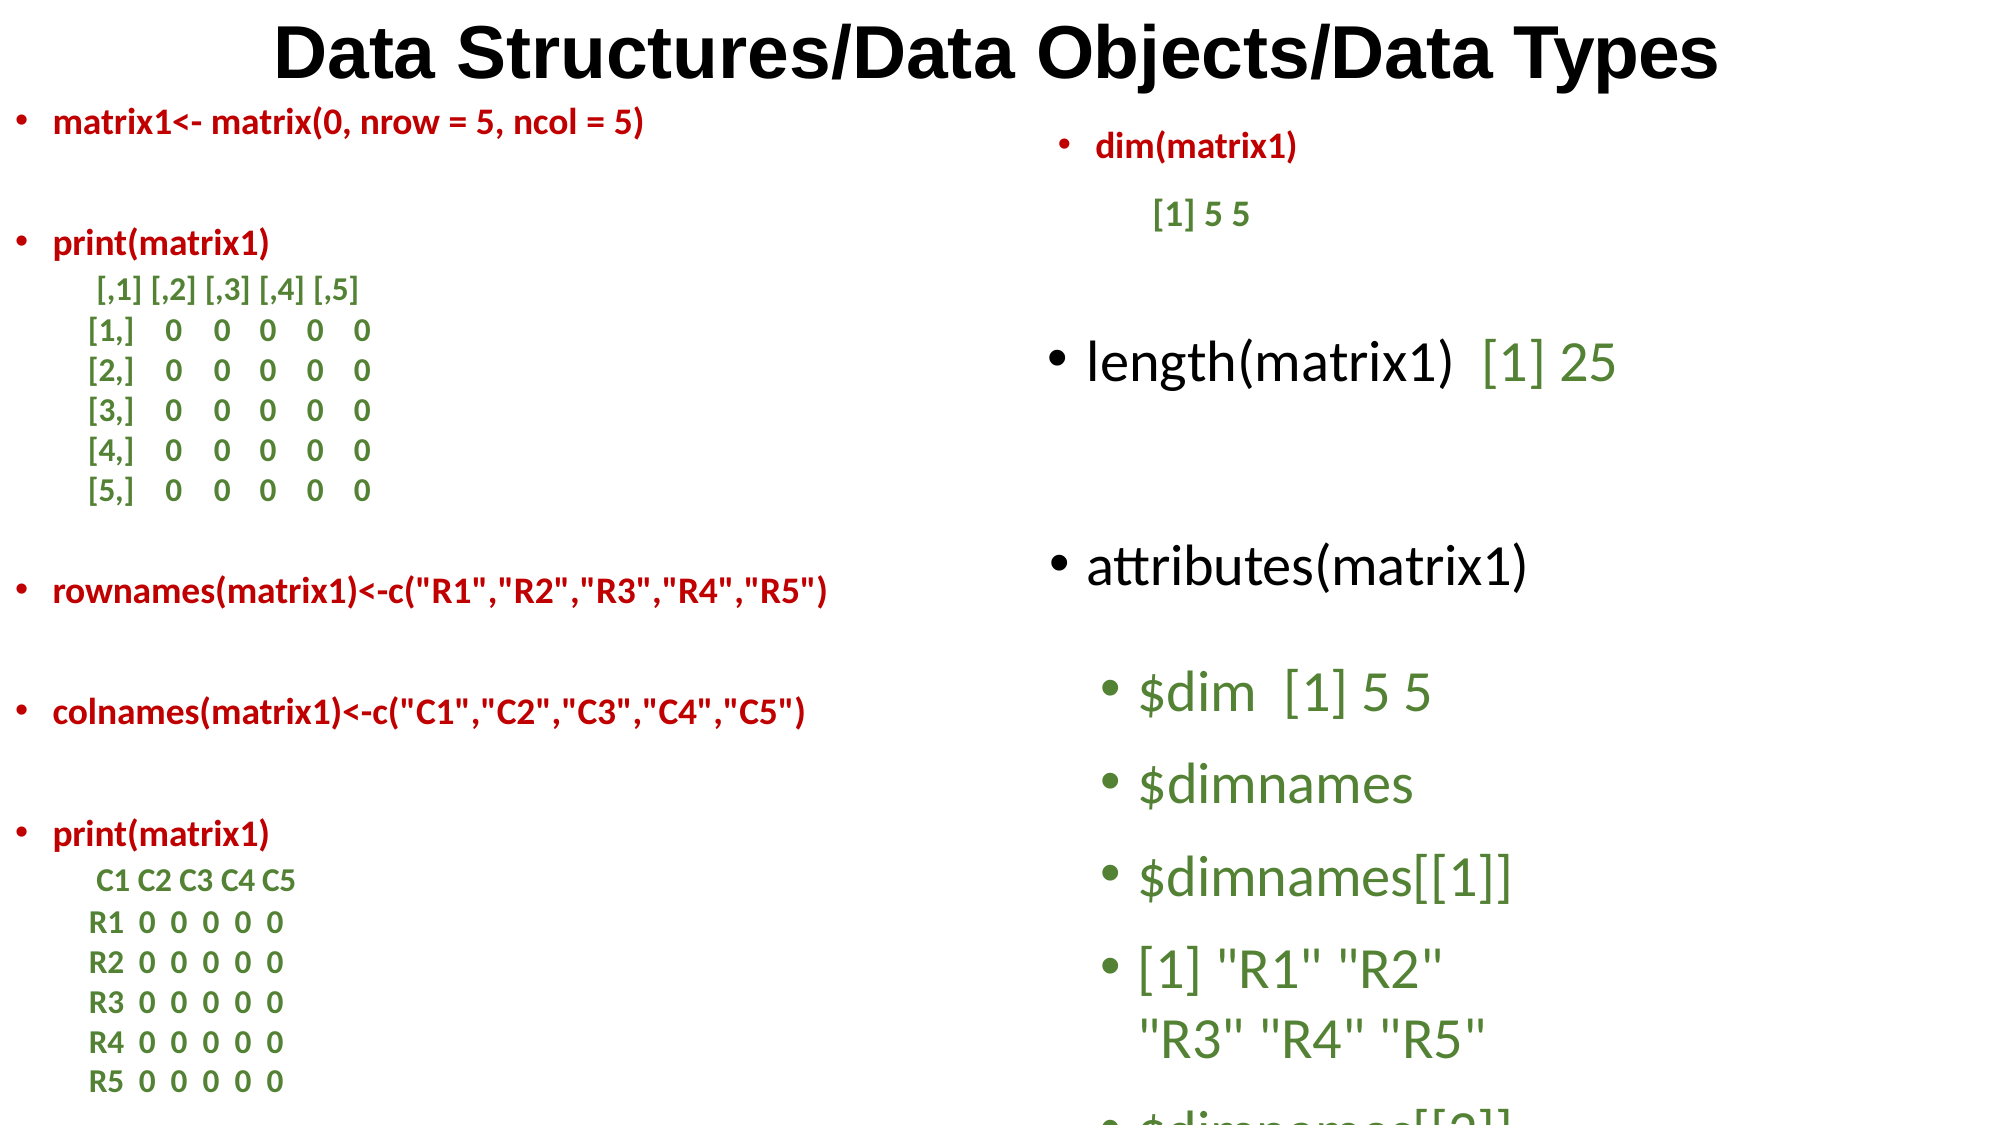

# Data Structures/Data Objects/Data Types
matrix1<- matrix(0, nrow = 5, ncol = 5)

print(matrix1)
[,1] [,2] [,3] [,4] [,5]
dim(matrix1)
[1] 5 5
length(matrix1)  [1] 25

attributes(matrix1)
$dim  [1] 5 5
$dimnames
$dimnames[[1]]
[1] "R1" "R2" "R3" "R4" "R5"
$dimnames[[2]]
[1] "C1" "C2" "C3" "C4" "C5"
| [1,] | 0 | 0 | 0 | 0 | 0 |
| --- | --- | --- | --- | --- | --- |
| [2,] | 0 | 0 | 0 | 0 | 0 |
| [3,] | 0 | 0 | 0 | 0 | 0 |
| [4,] | 0 | 0 | 0 | 0 | 0 |
| [5,] | 0 | 0 | 0 | 0 | 0 |
rownames(matrix1)<-c("R1","R2","R3","R4","R5")

colnames(matrix1)<-c("C1","C2","C3","C4","C5")

print(matrix1)
C1 C2 C3 C4 C5
| R1 | 0 | 0 | 0 | 0 | 0 |
| --- | --- | --- | --- | --- | --- |
| R2 | 0 | 0 | 0 | 0 | 0 |
| R3 | 0 | 0 | 0 | 0 | 0 |
| R4 | 0 | 0 | 0 | 0 | 0 |
| R5 | 0 | 0 | 0 | 0 | 0 |